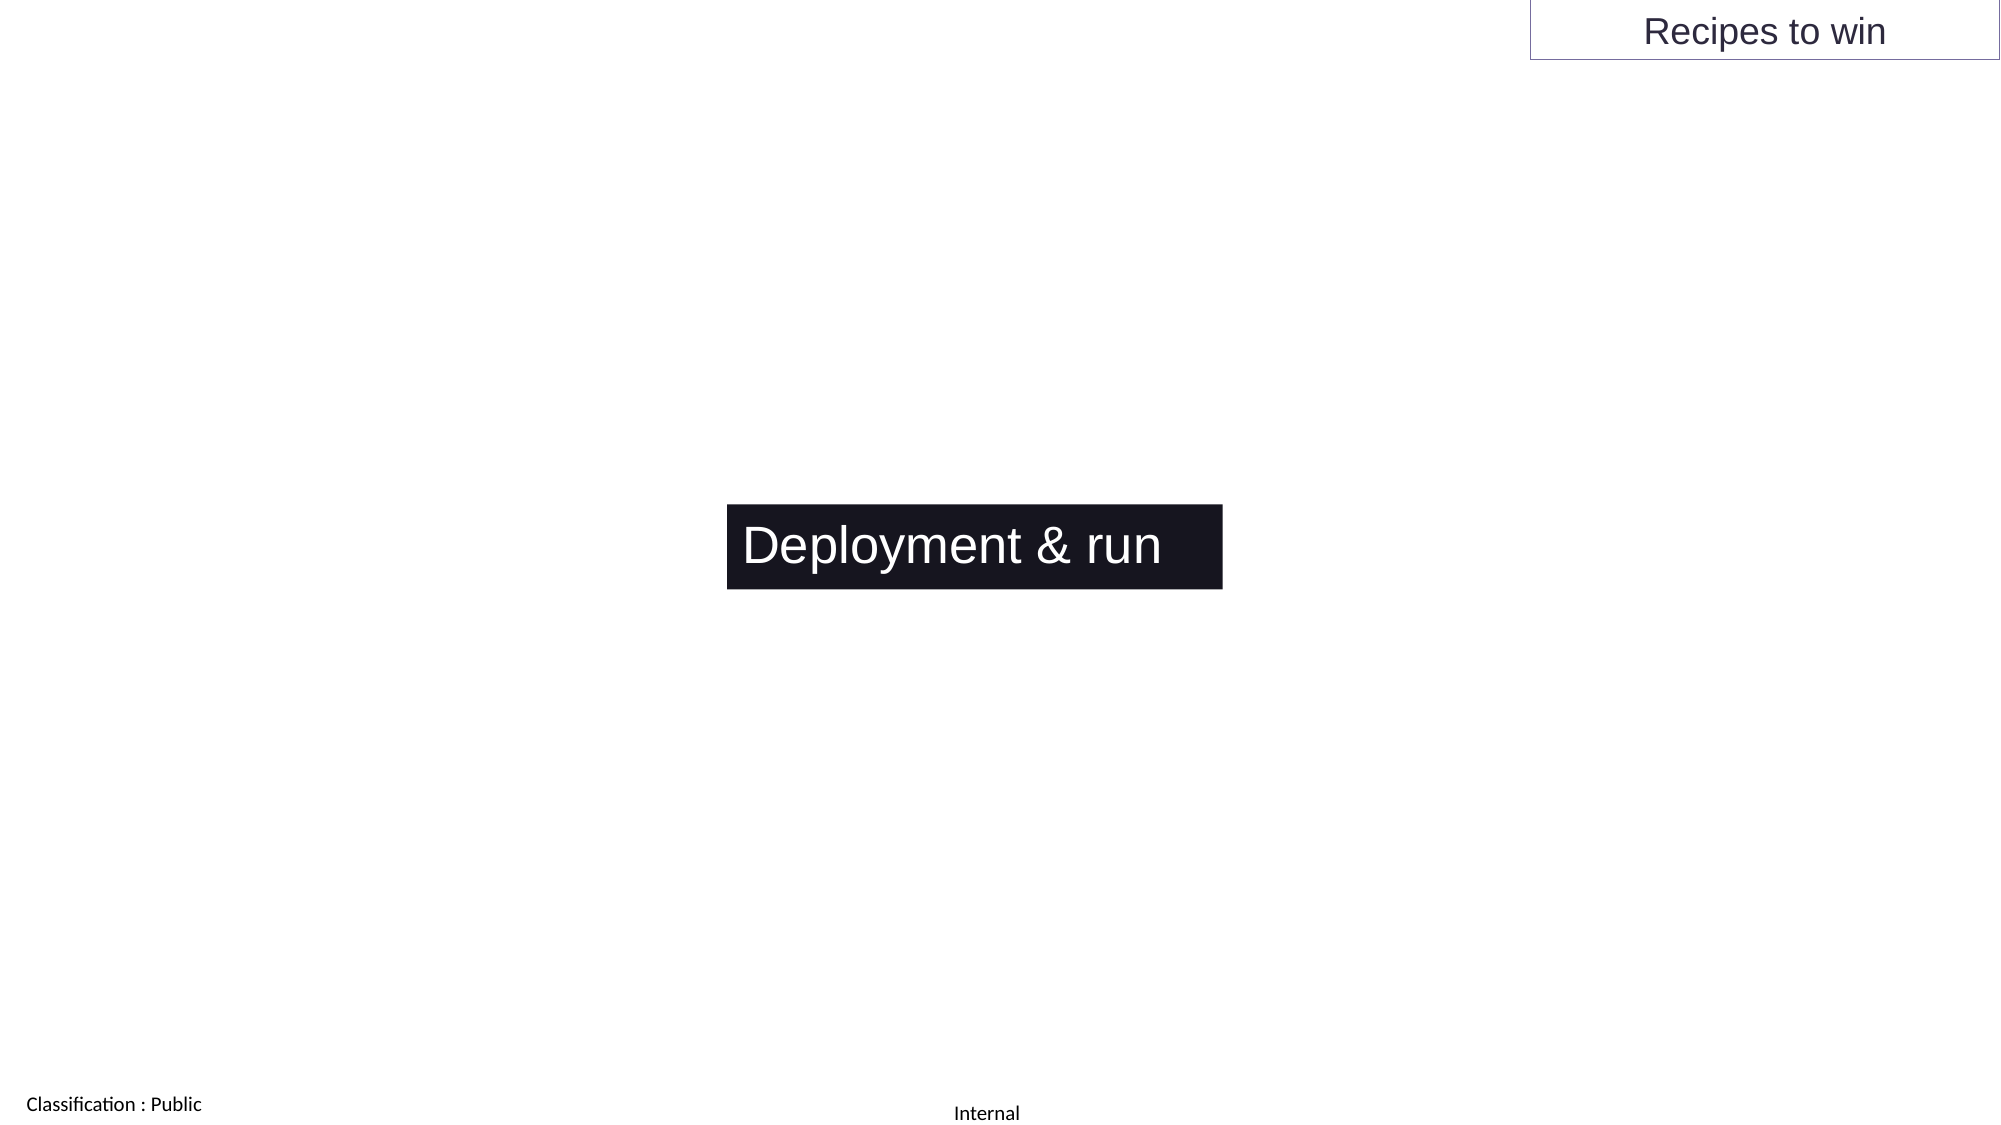

Recipes to win
# Deployment & run